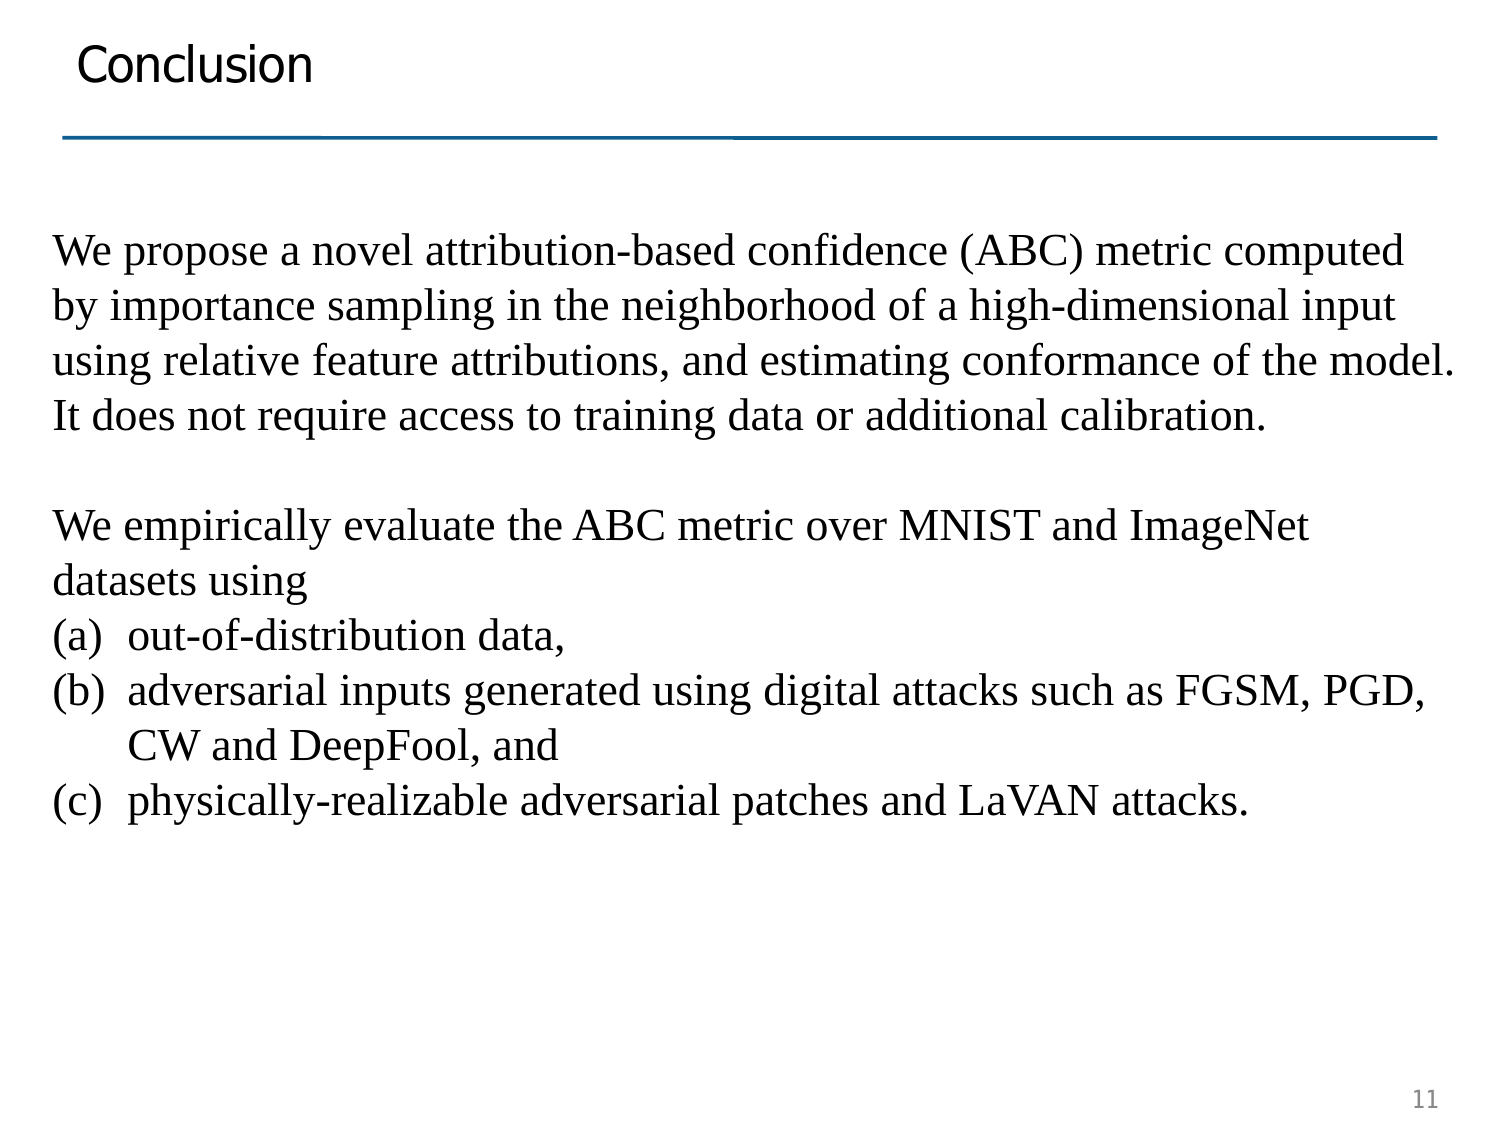

# Conclusion
We propose a novel attribution-based confidence (ABC) metric computed by importance sampling in the neighborhood of a high-dimensional input using relative feature attributions, and estimating conformance of the model. It does not require access to training data or additional calibration.

We empirically evaluate the ABC metric over MNIST and ImageNet datasets using
out-of-distribution data,
adversarial inputs generated using digital attacks such as FGSM, PGD, CW and DeepFool, and
physically-realizable adversarial patches and LaVAN attacks.

11